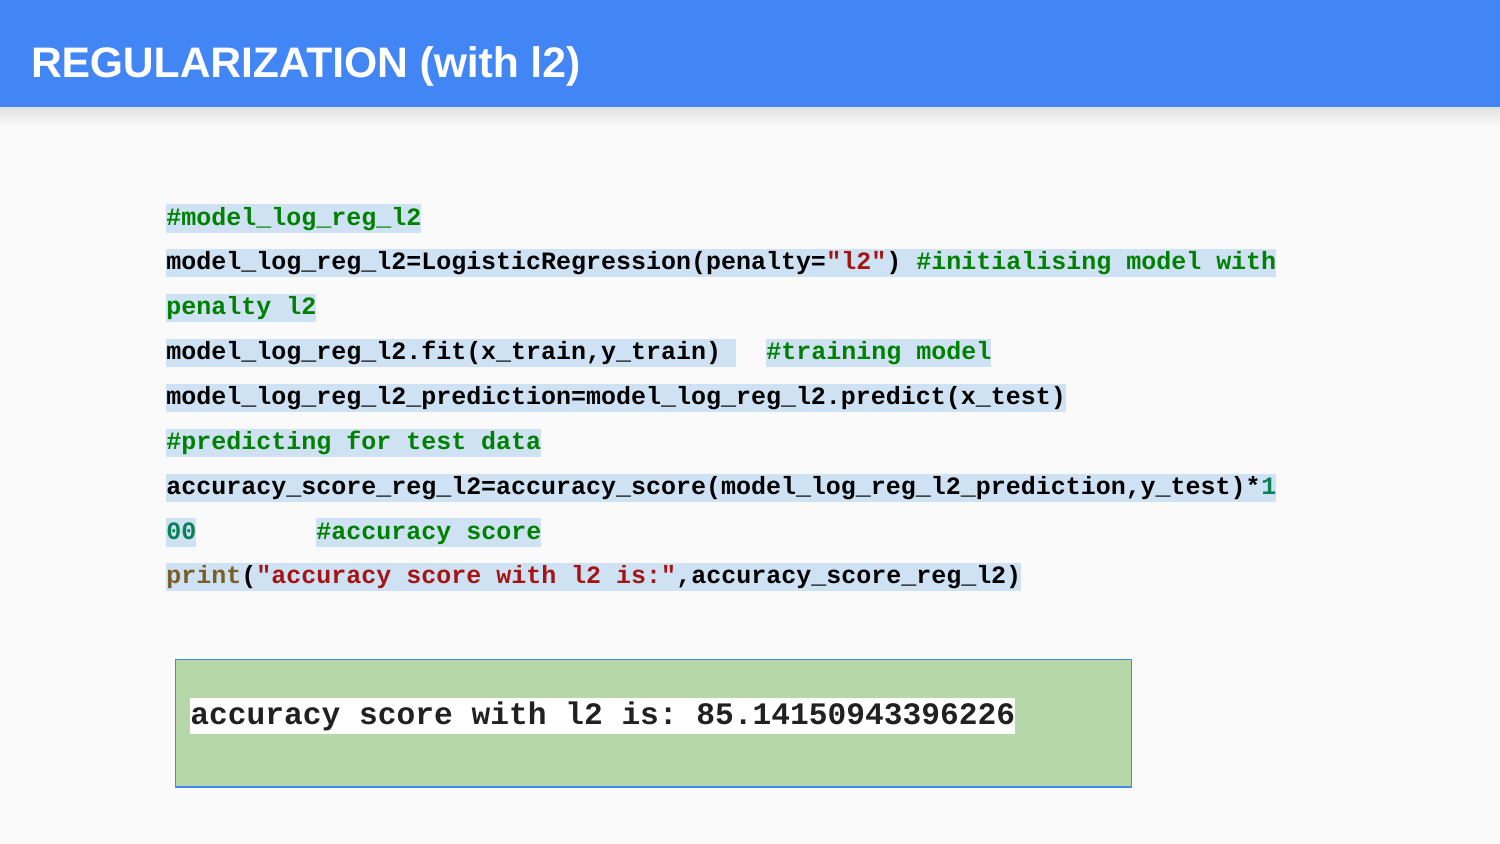

# REGULARIZATION (with l2)
#model_log_reg_l2
model_log_reg_l2=LogisticRegression(penalty="l2") #initialising model with penalty l2
model_log_reg_l2.fit(x_train,y_train) 	#training model
model_log_reg_l2_prediction=model_log_reg_l2.predict(x_test)	#predicting for test data
accuracy_score_reg_l2=accuracy_score(model_log_reg_l2_prediction,y_test)*100	#accuracy score
print("accuracy score with l2 is:",accuracy_score_reg_l2)

accuracy score with l2 is: 85.14150943396226